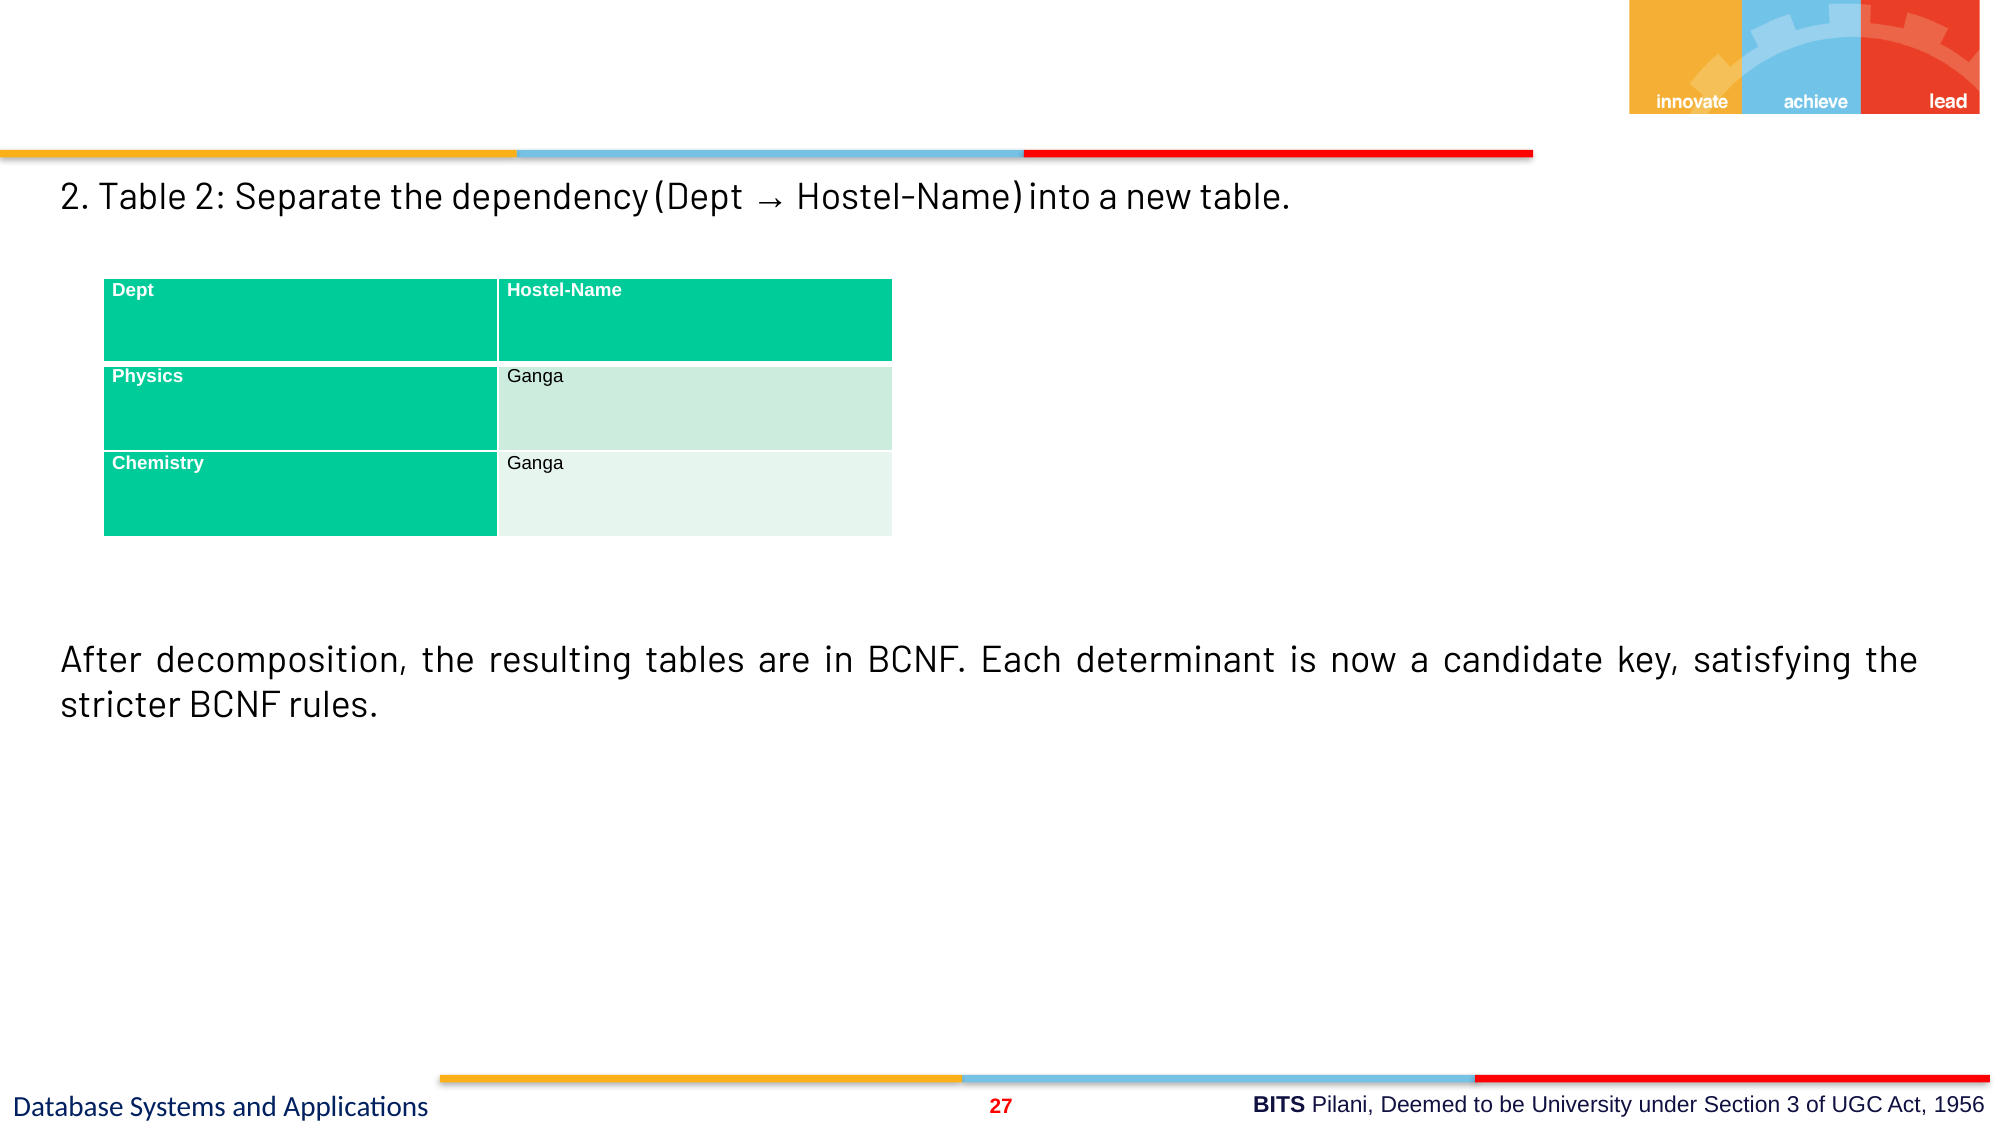

2. Table 2: Separate the dependency (Dept → Hostel-Name) into a new table.

After decomposition, the resulting tables are in BCNF. Each determinant is now a candidate key, satisfying the stricter BCNF rules.

| Dept | Hostel-Name |
| --- | --- |
| Physics | Ganga |
| Chemistry | Ganga |